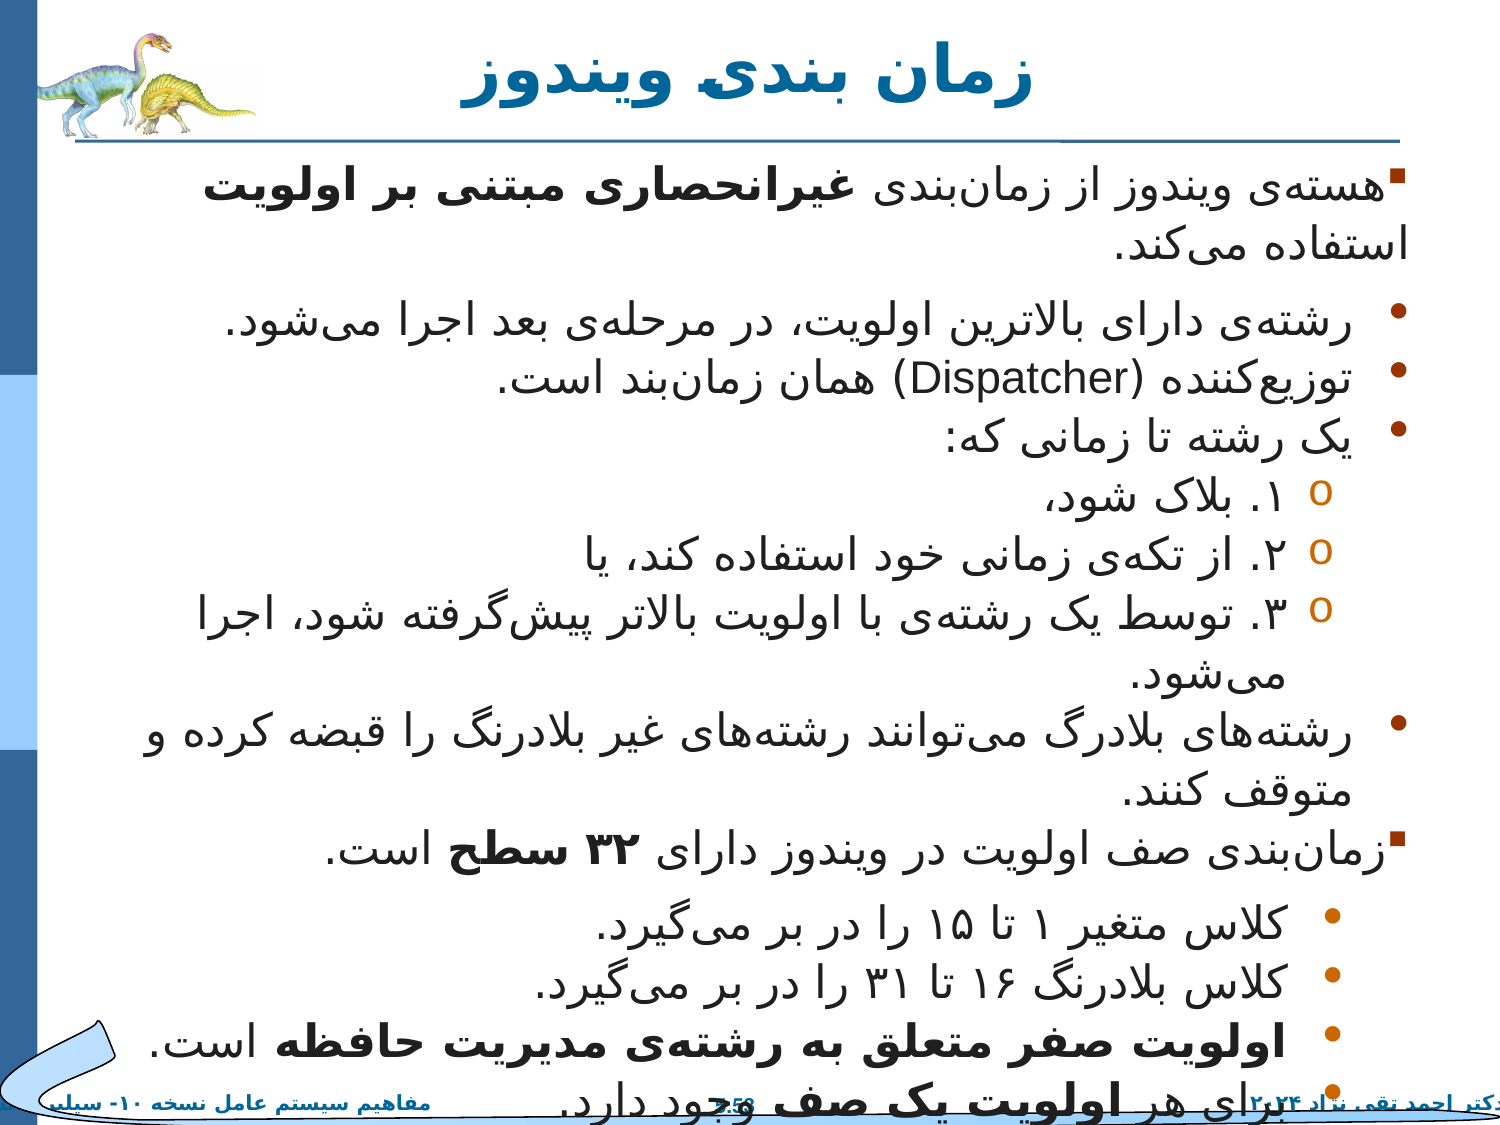

# زمان بندی ویندوز
هسته‌ی ویندوز از زمان‌بندی غیرانحصاری مبتنی بر اولویت استفاده می‌کند.
رشته‌ی دارای بالاترین اولویت، در مرحله‌ی بعد اجرا می‌شود.
توزیع‌کننده (Dispatcher) همان زمان‌بند است.
یک رشته تا زمانی که:
۱. بلاک شود،
۲. از تکه‌ی زمانی خود استفاده کند، یا
۳. توسط یک رشته‌ی با اولویت بالاتر پیش‌گرفته شود، اجرا می‌شود.
رشته‌های بلادرگ می‌توانند رشته‌های غیر بلادرنگ را قبضه کرده و متوقف کنند.
زمان‌بندی صف اولویت در ویندوز دارای ۳۲ سطح است.
کلاس متغیر ۱ تا ۱۵ را در بر می‌گیرد.
کلاس بلادرنگ ۱۶ تا ۳۱ را در بر می‌گیرد.
اولویت صفر متعلق به رشته‌ی مدیریت حافظه است.
برای هر اولویت یک صف وجود دارد.
اگر هیچ رشته‌ی قابل اجرایی وجود نداشته باشد، یک رشته‌ی بیکار اجرا می‌شود.